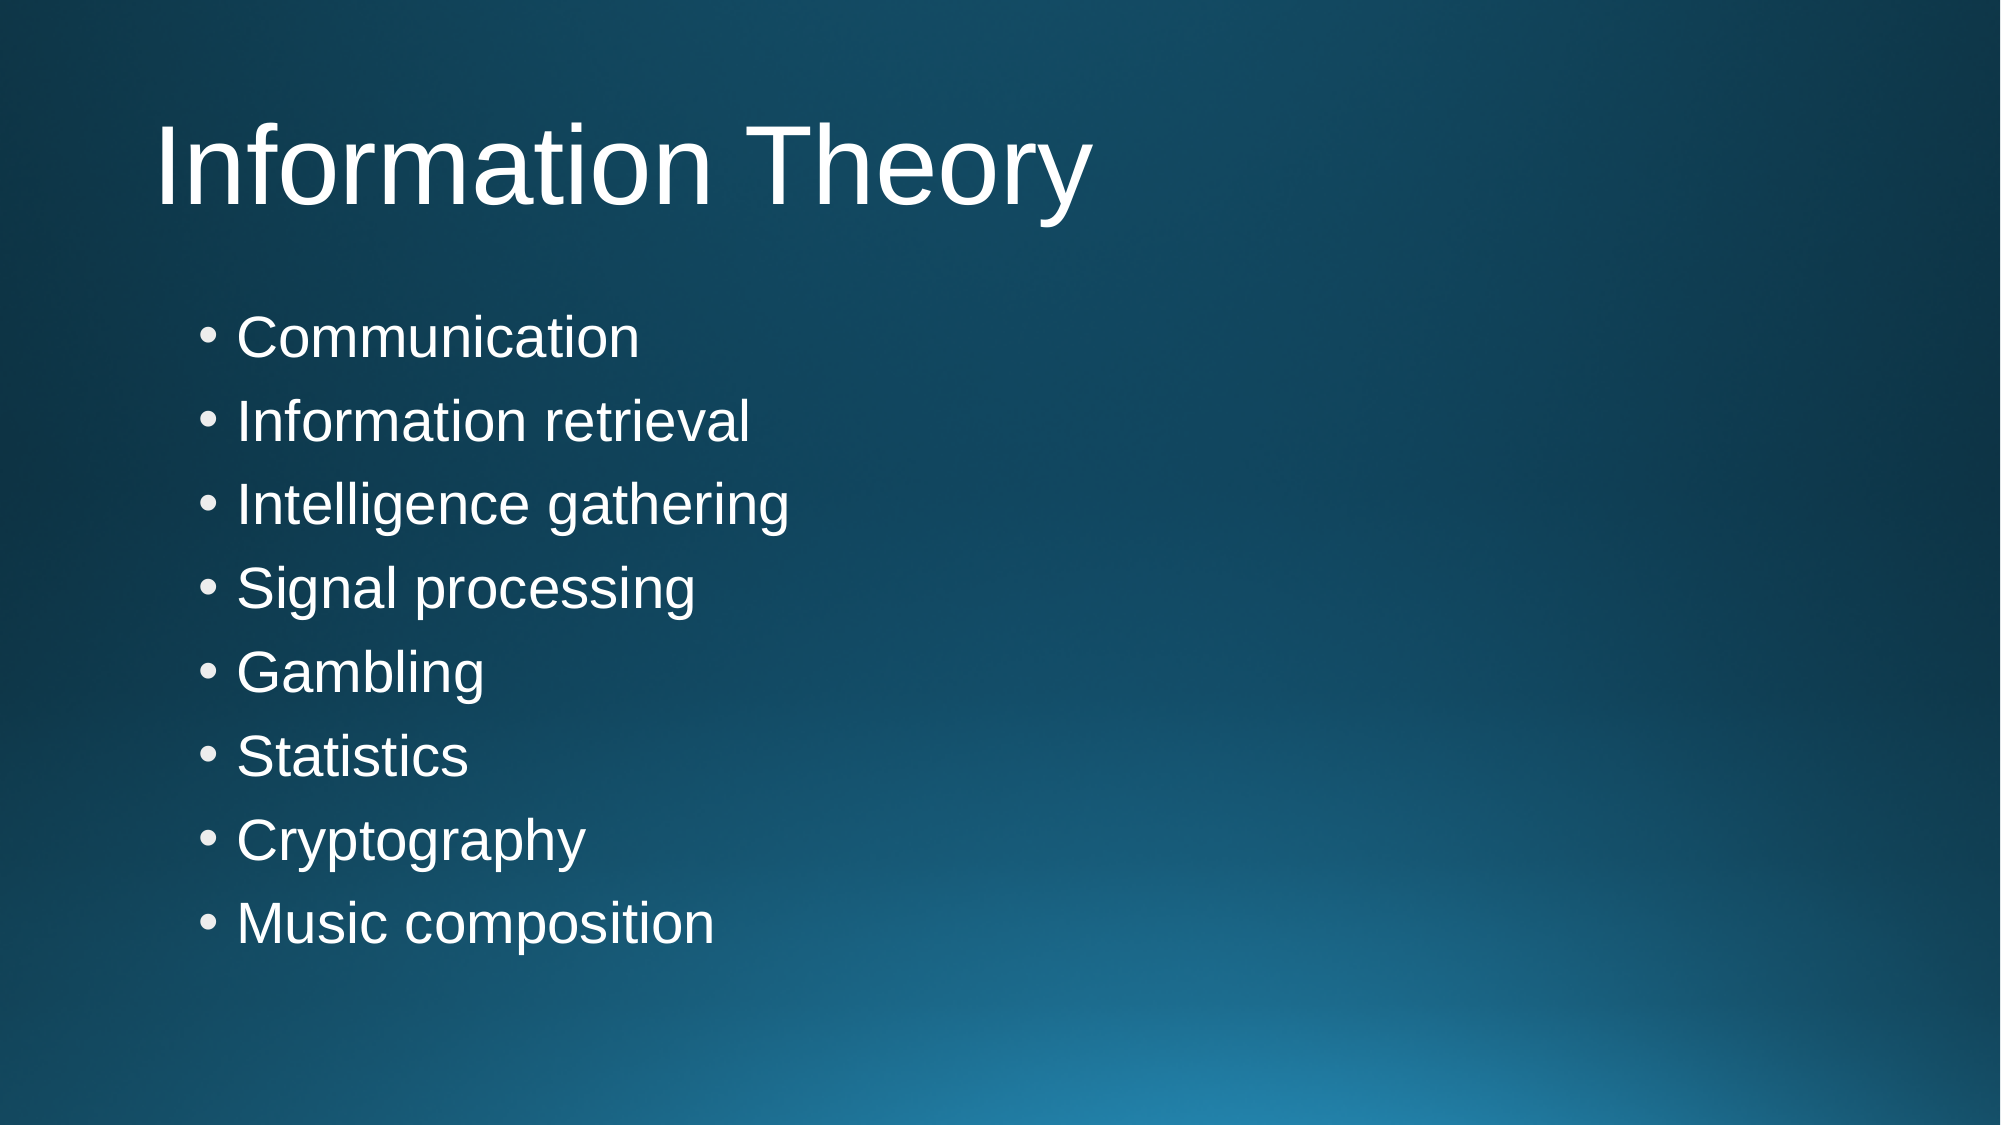

# Information Theory
Communication
Information retrieval
Intelligence gathering
Signal processing
Gambling
Statistics
Cryptography
Music composition